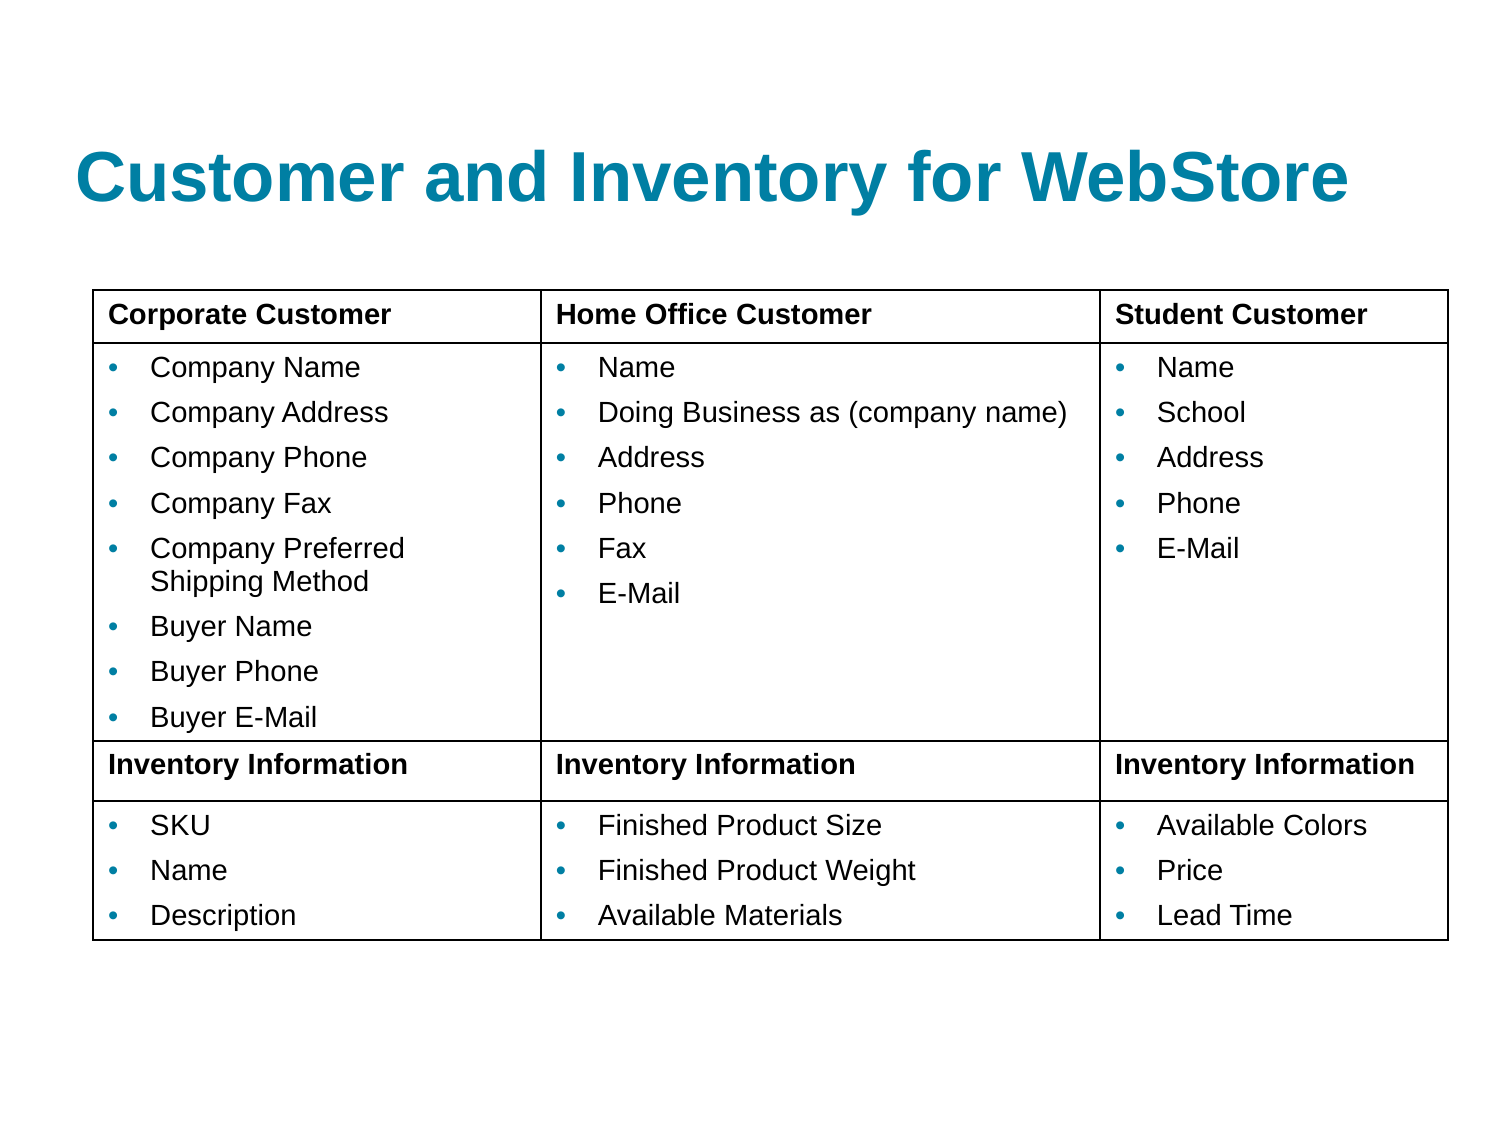

# Customer and Inventory for WebStore
| Corporate Customer | Home Office Customer | Student Customer |
| --- | --- | --- |
| Company Name Company Address Company Phone Company Fax Company Preferred Shipping Method Buyer Name Buyer Phone Buyer E-Mail | Name Doing Business as (company name) Address Phone Fax E-Mail | Name School Address Phone E-Mail |
| Inventory Information | Inventory Information | Inventory Information |
| S K U Name Description | Finished Product Size Finished Product Weight Available Materials | Available Colors Price Lead Time |